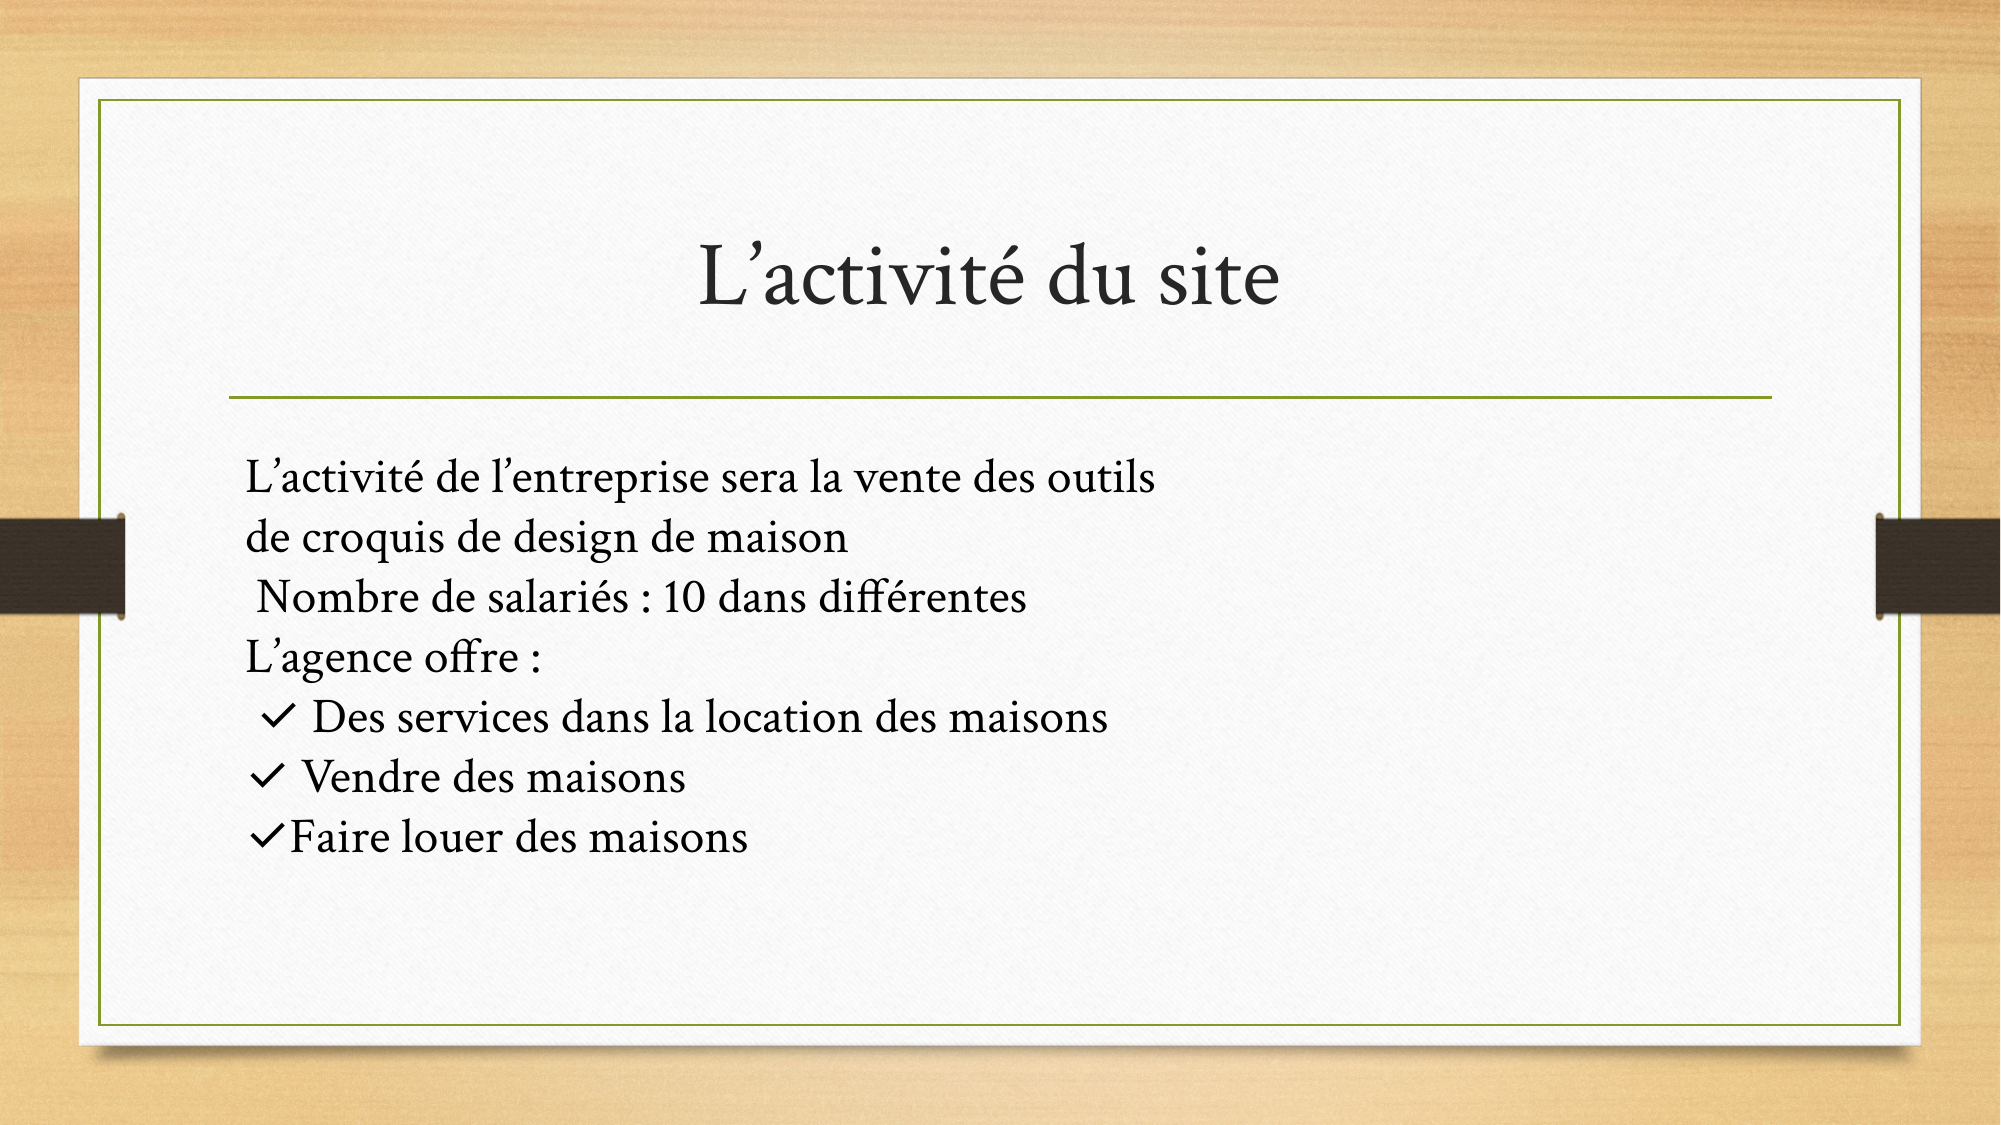

# L’activité du site
L’activité de l’entreprise sera la vente des outils de croquis de design de maison
 Nombre de salariés : 10 dans différentes
L’agence offre :
 ✓ Des services dans la location des maisons
✓ Vendre des maisons
✓Faire louer des maisons